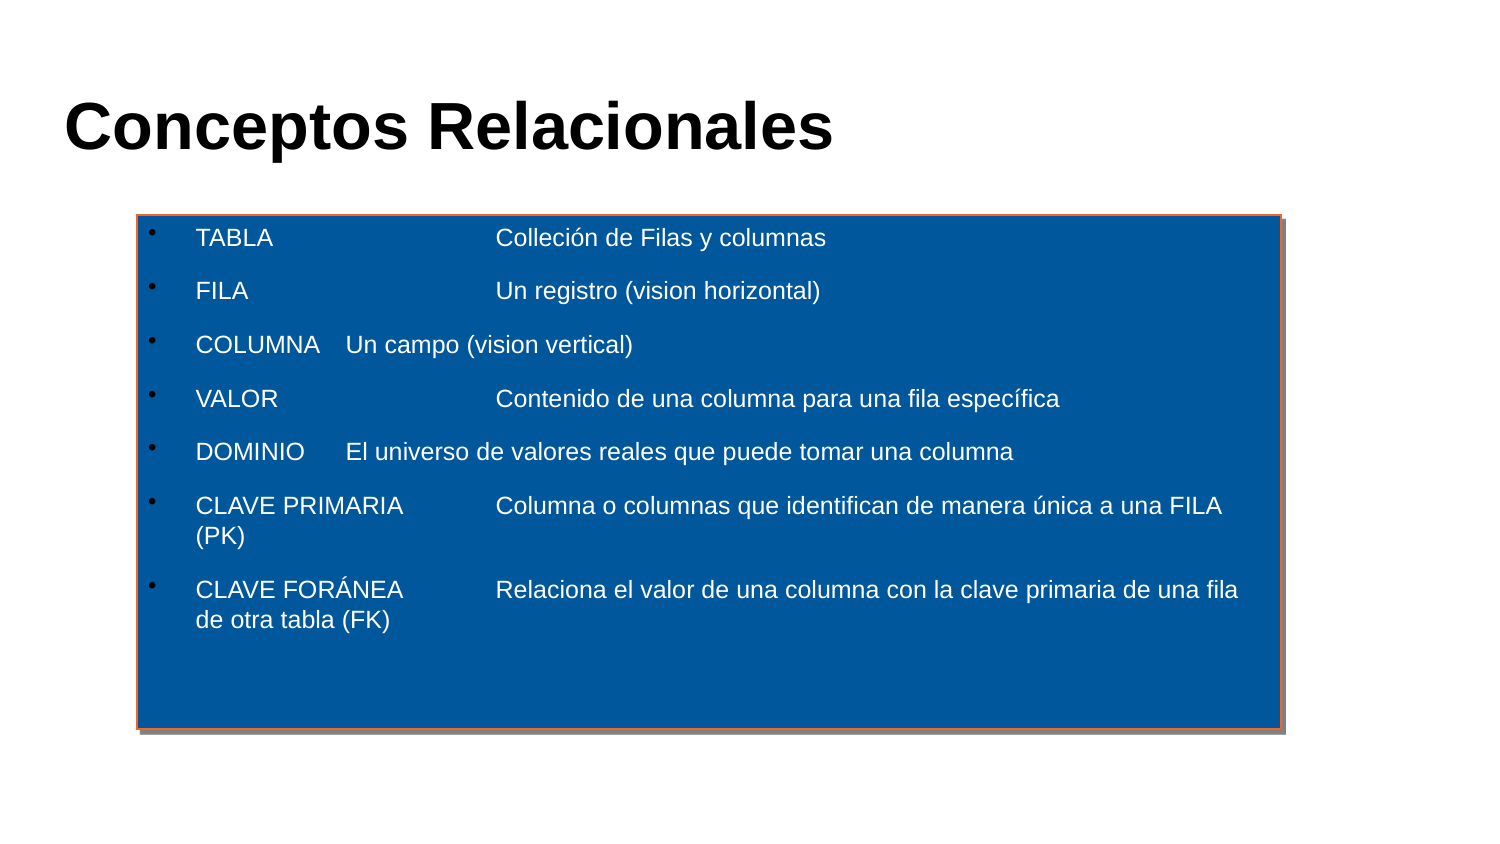

# Conceptos Relacionales
TABLA		Colleción de Filas y columnas
FILA		Un registro (vision horizontal)
COLUMNA	Un campo (vision vertical)
VALOR 		Contenido de una columna para una fila específica
DOMINIO	El universo de valores reales que puede tomar una columna
CLAVE PRIMARIA 	Columna o columnas que identifican de manera única a una FILA
(PK)
CLAVE FORÁNEA	Relaciona el valor de una columna con la clave primaria de una fila de otra tabla (FK)